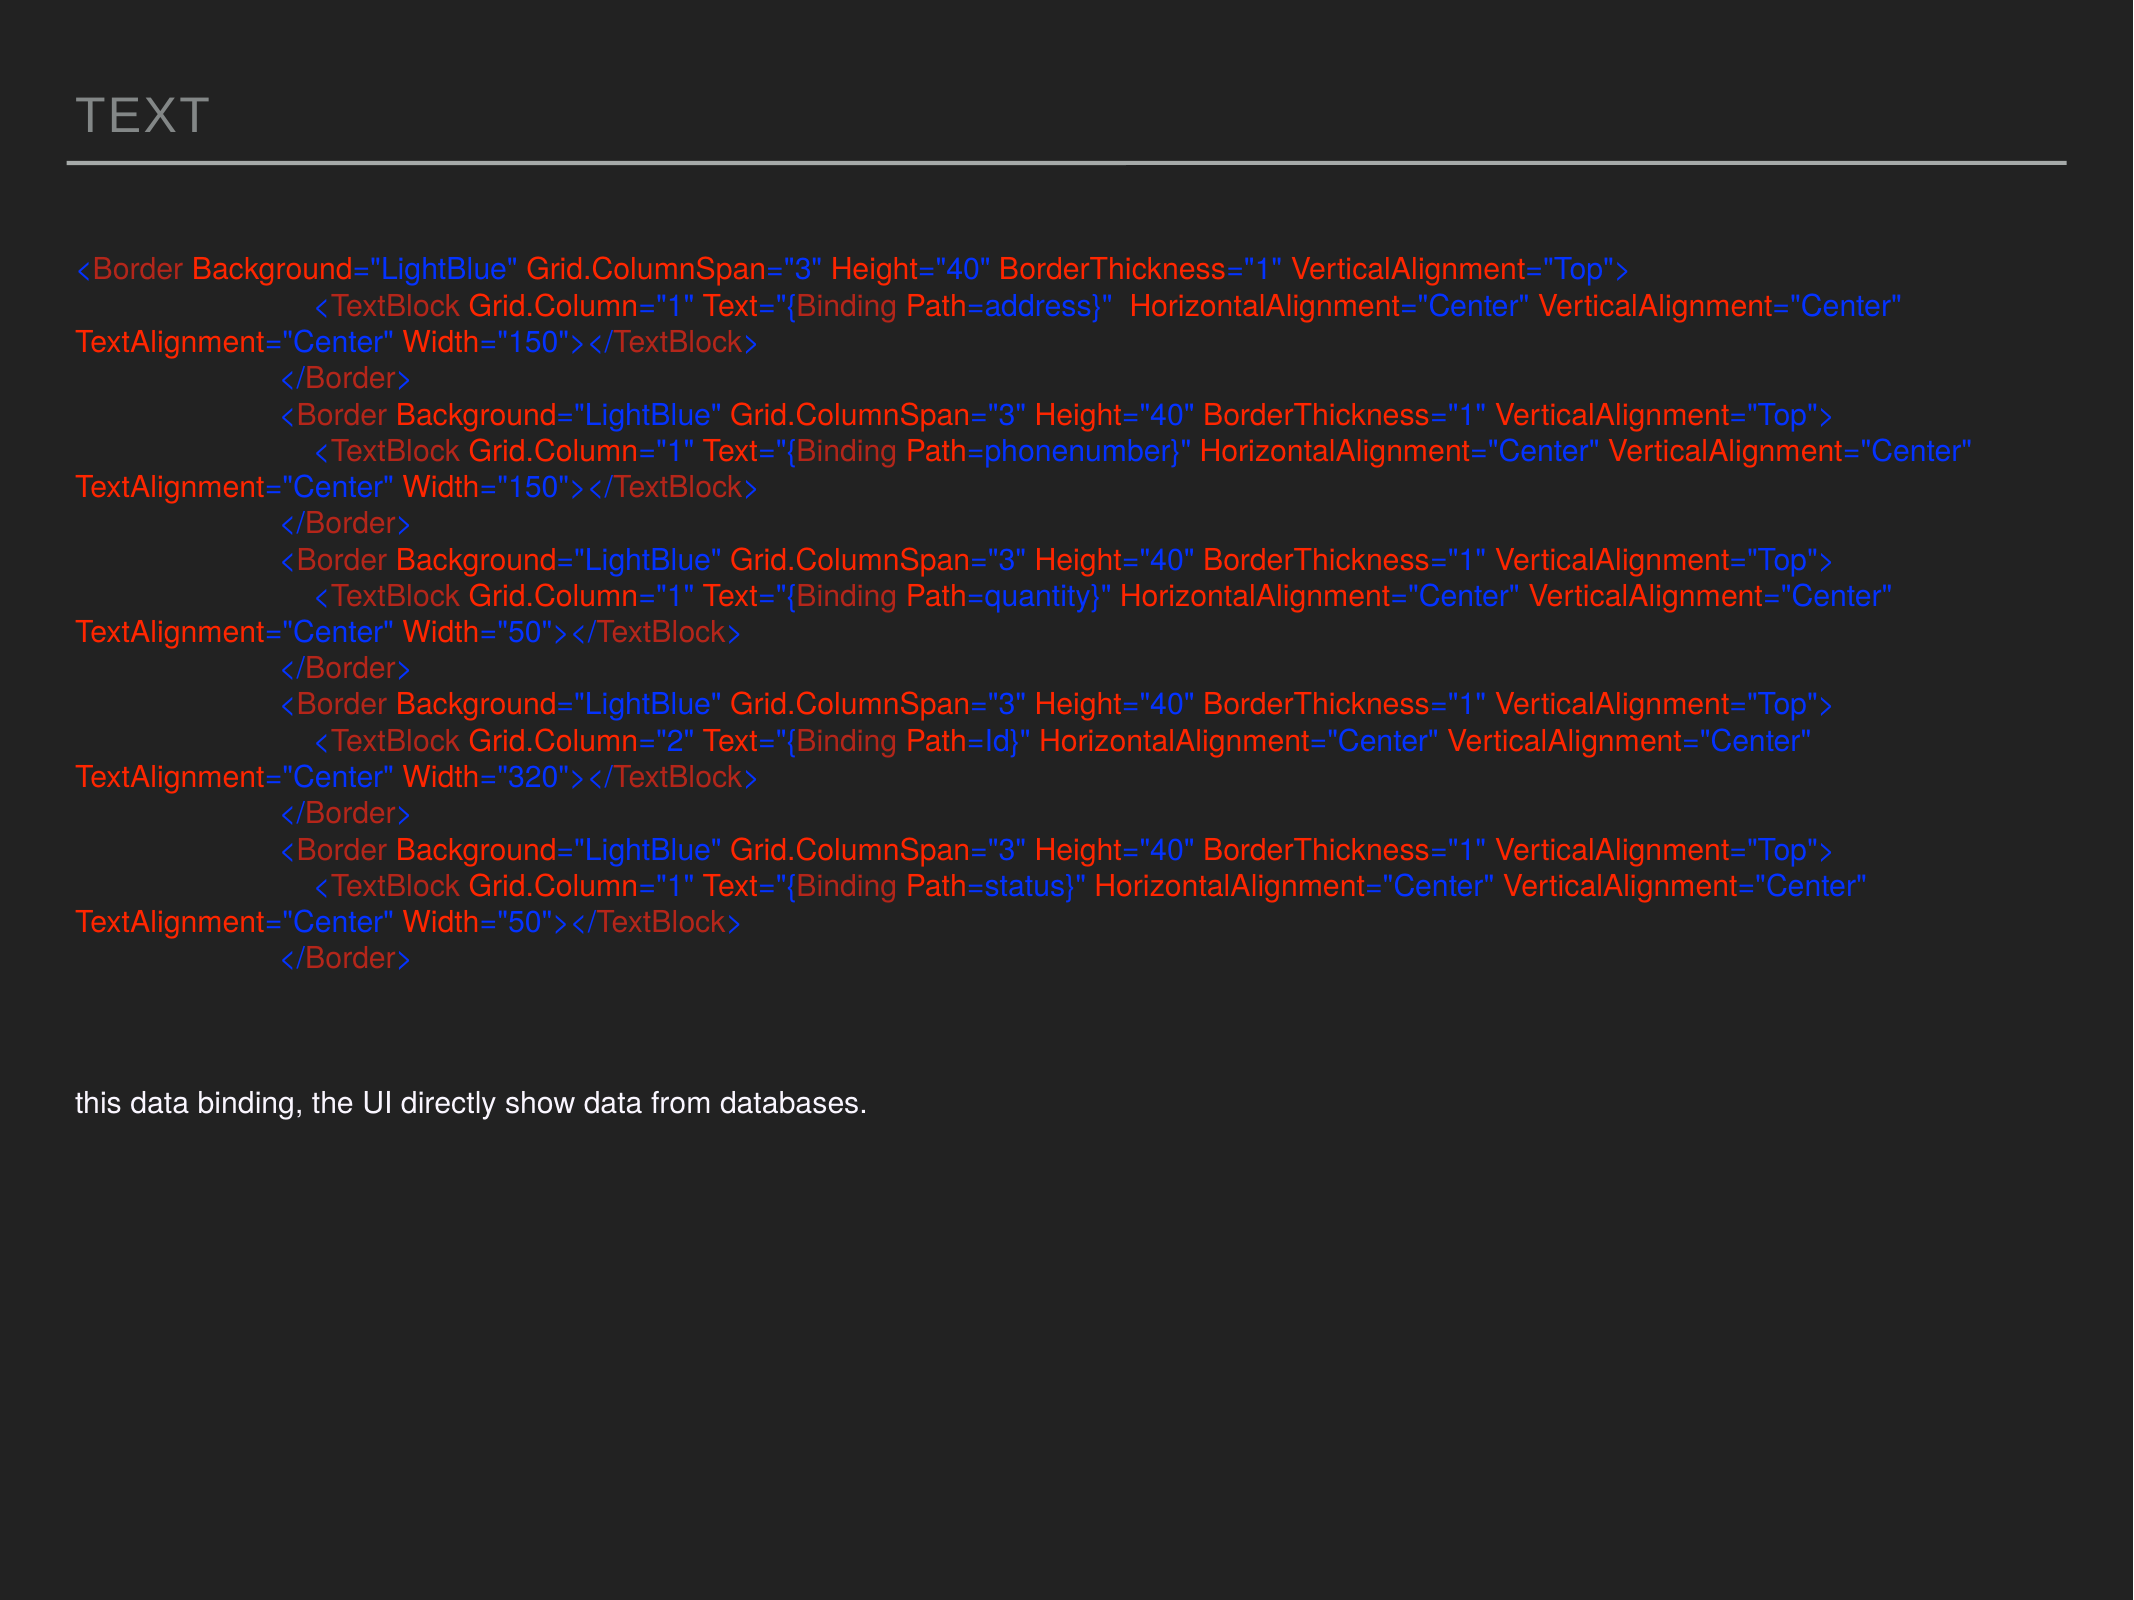

Text
<Border Background="LightBlue" Grid.ColumnSpan="3" Height="40" BorderThickness="1" VerticalAlignment="Top">
                            <TextBlock Grid.Column="1" Text="{Binding Path=address}"  HorizontalAlignment="Center" VerticalAlignment="Center" TextAlignment="Center" Width="150"></TextBlock>
                        </Border>
                        <Border Background="LightBlue" Grid.ColumnSpan="3" Height="40" BorderThickness="1" VerticalAlignment="Top">
                            <TextBlock Grid.Column="1" Text="{Binding Path=phonenumber}" HorizontalAlignment="Center" VerticalAlignment="Center" TextAlignment="Center" Width="150"></TextBlock>
                        </Border>
                        <Border Background="LightBlue" Grid.ColumnSpan="3" Height="40" BorderThickness="1" VerticalAlignment="Top">
                            <TextBlock Grid.Column="1" Text="{Binding Path=quantity}" HorizontalAlignment="Center" VerticalAlignment="Center" TextAlignment="Center" Width="50"></TextBlock>
                        </Border>
                        <Border Background="LightBlue" Grid.ColumnSpan="3" Height="40" BorderThickness="1" VerticalAlignment="Top">
                            <TextBlock Grid.Column="2" Text="{Binding Path=Id}" HorizontalAlignment="Center" VerticalAlignment="Center" TextAlignment="Center" Width="320"></TextBlock>
                        </Border>
                        <Border Background="LightBlue" Grid.ColumnSpan="3" Height="40" BorderThickness="1" VerticalAlignment="Top">
                            <TextBlock Grid.Column="1" Text="{Binding Path=status}" HorizontalAlignment="Center" VerticalAlignment="Center" TextAlignment="Center" Width="50"></TextBlock>
                        </Border>

this data binding, the UI directly show data from databases.